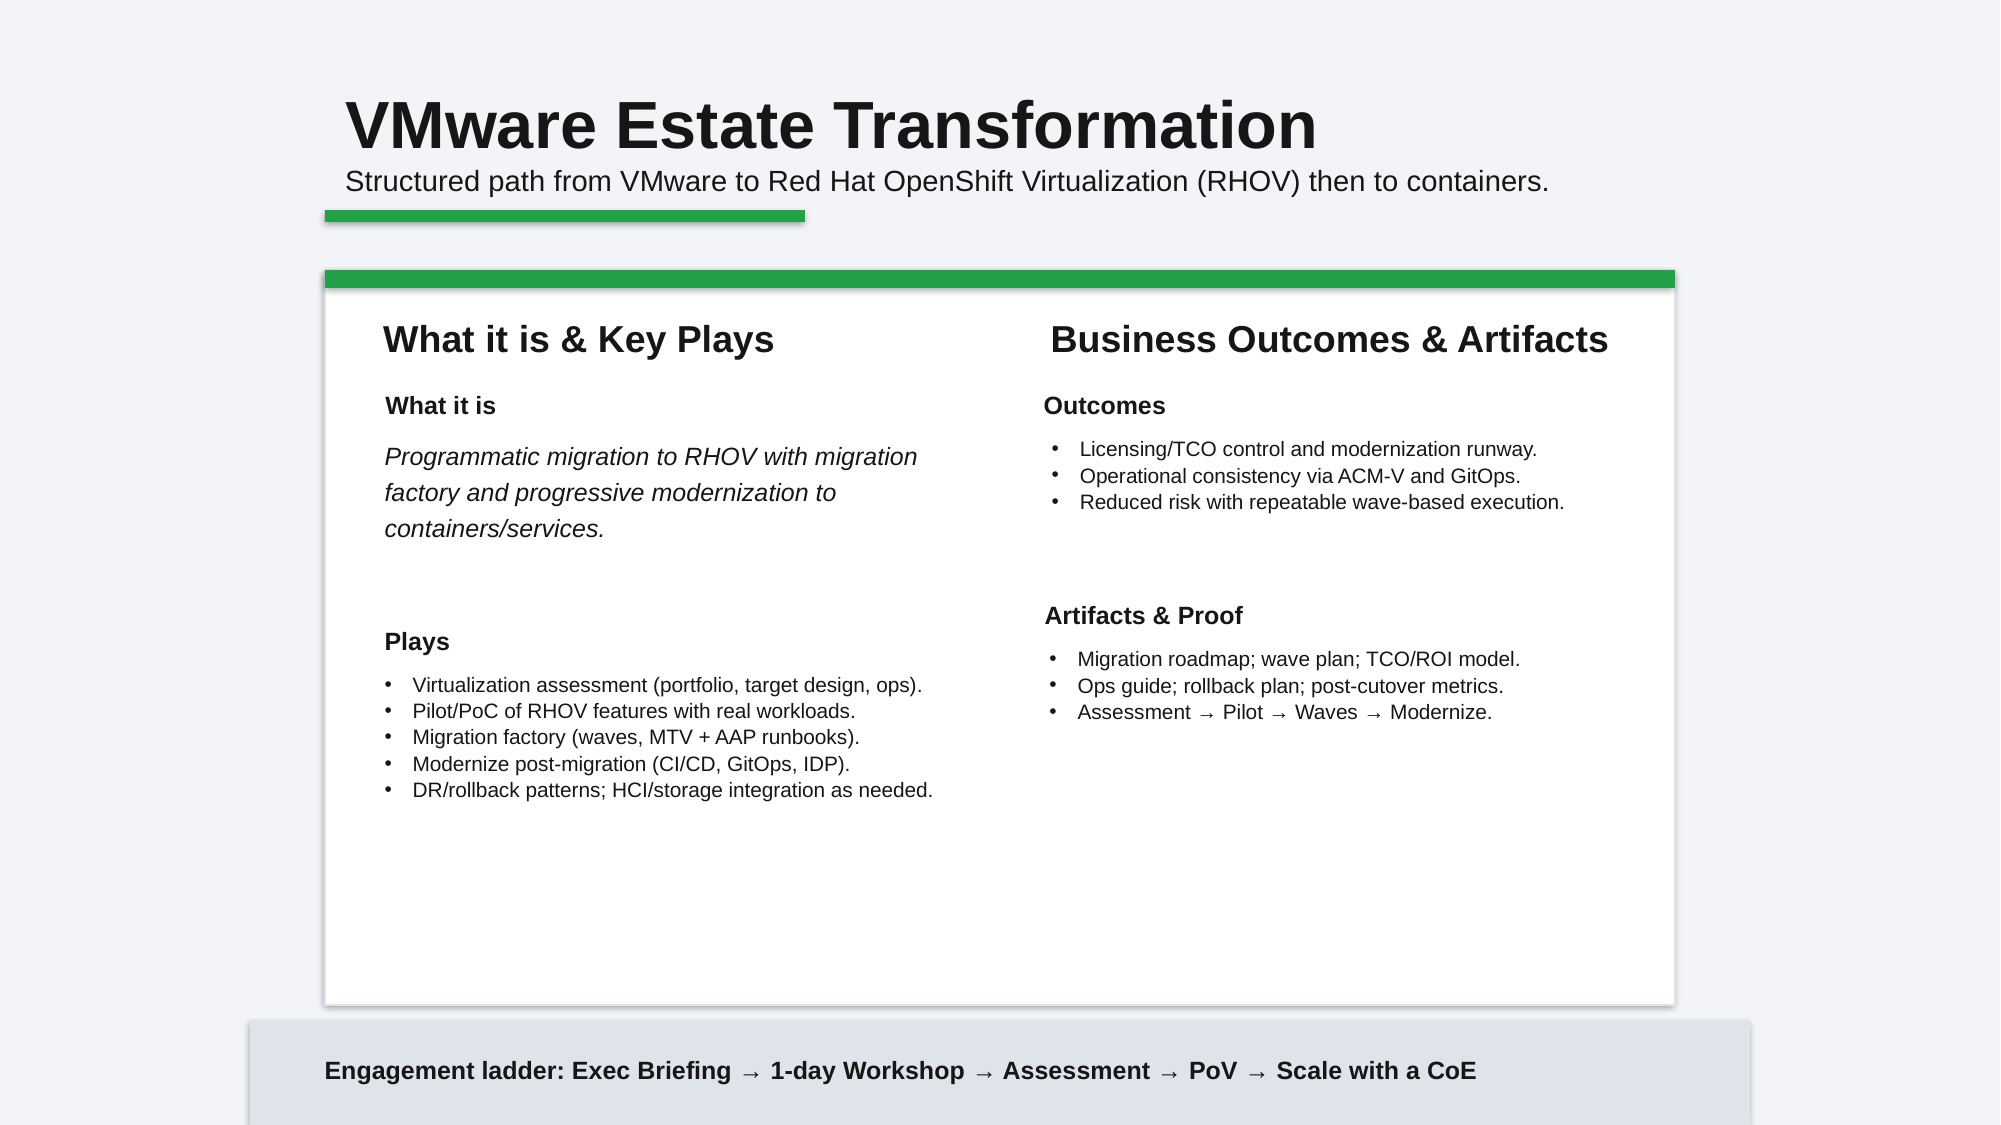

VMware Estate Transformation
Structured path from VMware to Red Hat OpenShift Virtualization (RHOV) then to containers.

What it is & Key Plays
Business Outcomes & Artifacts
What it is
Outcomes
Programmatic migration to RHOV with migration factory and progressive modernization to containers/services.
Licensing/TCO control and modernization runway.
Operational consistency via ACM‑V and GitOps.
Reduced risk with repeatable wave‑based execution.
Artifacts & Proof
Plays
Migration roadmap; wave plan; TCO/ROI model.
Ops guide; rollback plan; post‑cutover metrics.
Assessment → Pilot → Waves → Modernize.
Virtualization assessment (portfolio, target design, ops).
Pilot/PoC of RHOV features with real workloads.
Migration factory (waves, MTV + AAP runbooks).
Modernize post‑migration (CI/CD, GitOps, IDP).
DR/rollback patterns; HCI/storage integration as needed.

Engagement ladder: Exec Briefing → 1‑day Workshop → Assessment → PoV → Scale with a CoE